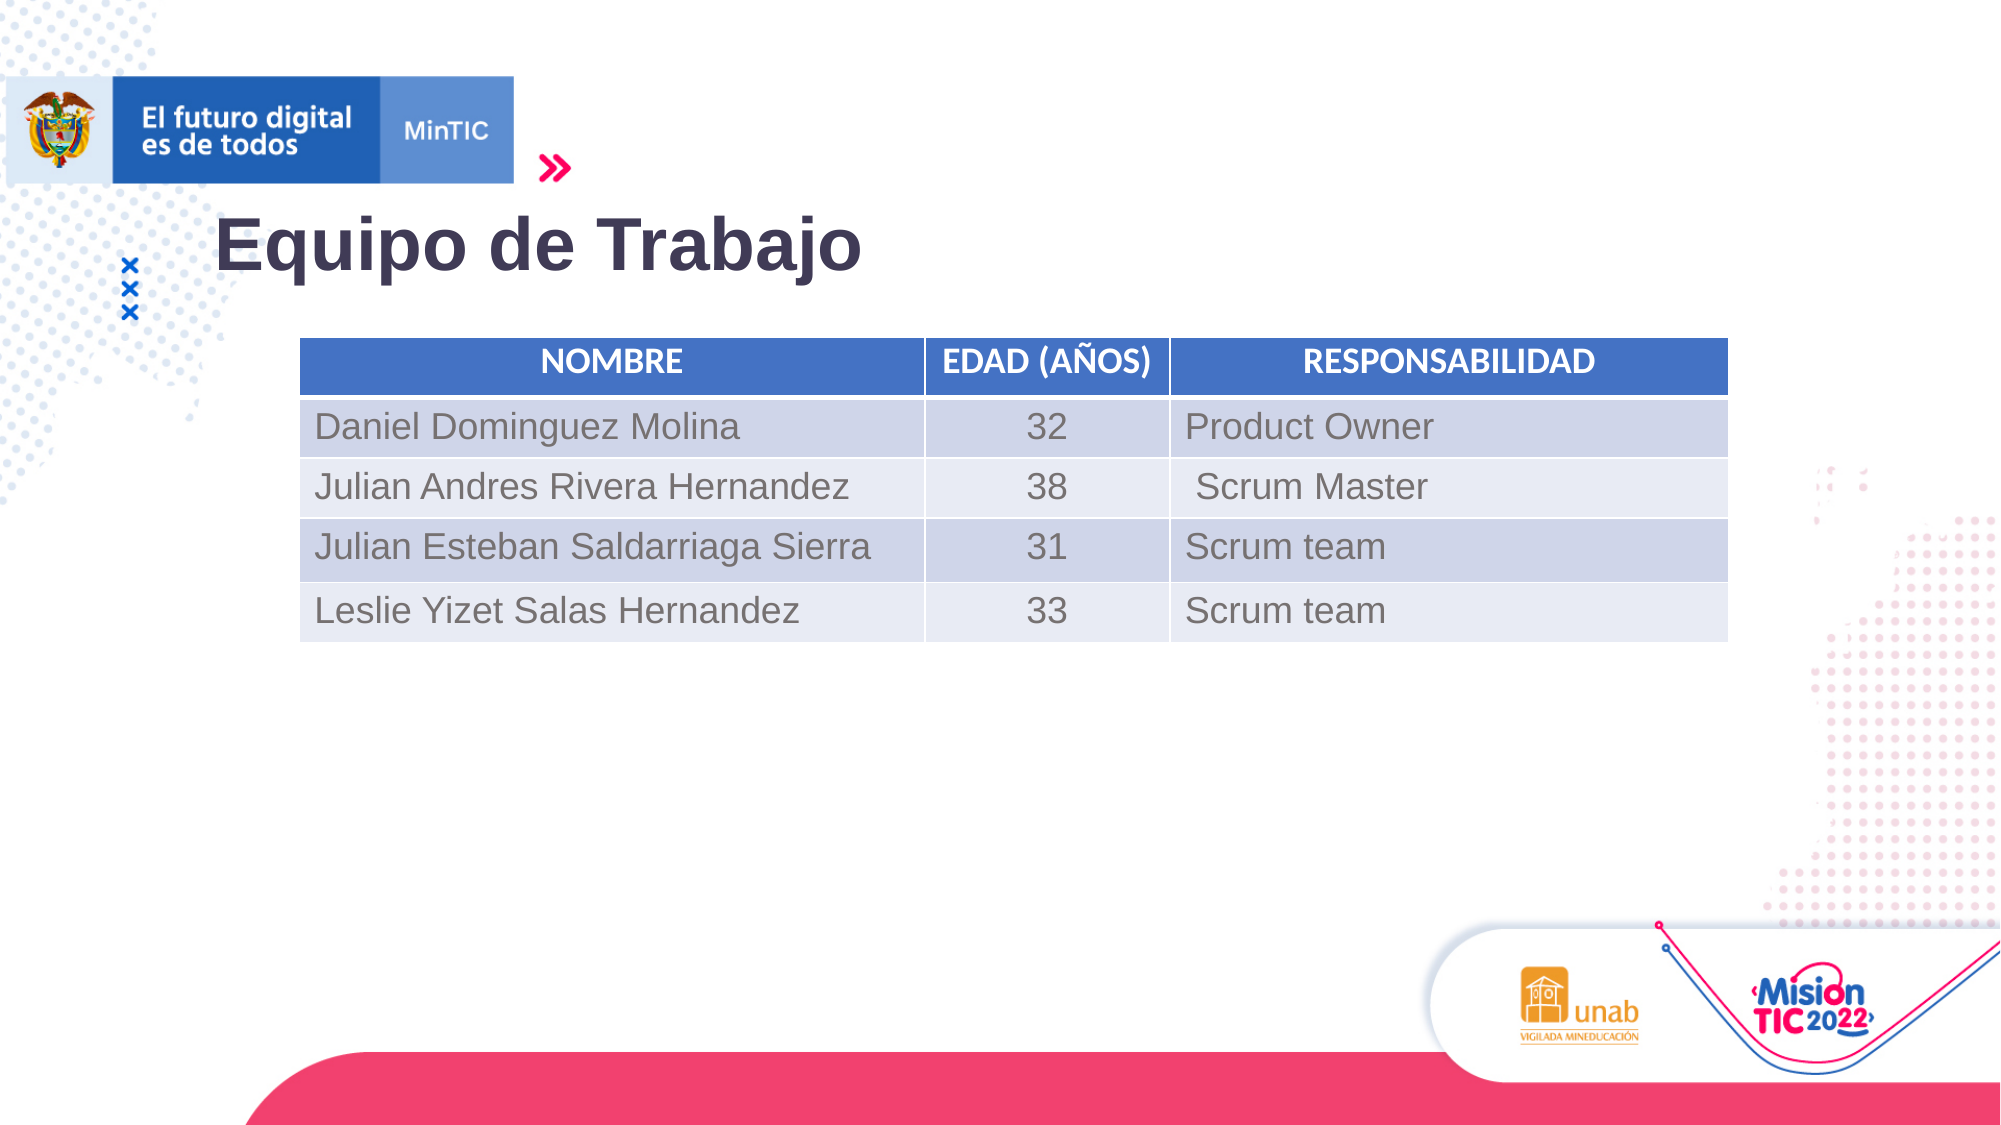

Equipo de Trabajo
| NOMBRE | EDAD (AÑOS) | RESPONSABILIDAD |
| --- | --- | --- |
| Daniel Dominguez Molina | 32 | Product Owner |
| Julian Andres Rivera Hernandez | 38 | Scrum Master |
| Julian Esteban Saldarriaga Sierra | 31 | Scrum team |
| Leslie Yizet Salas Hernandez | 33 | Scrum team |